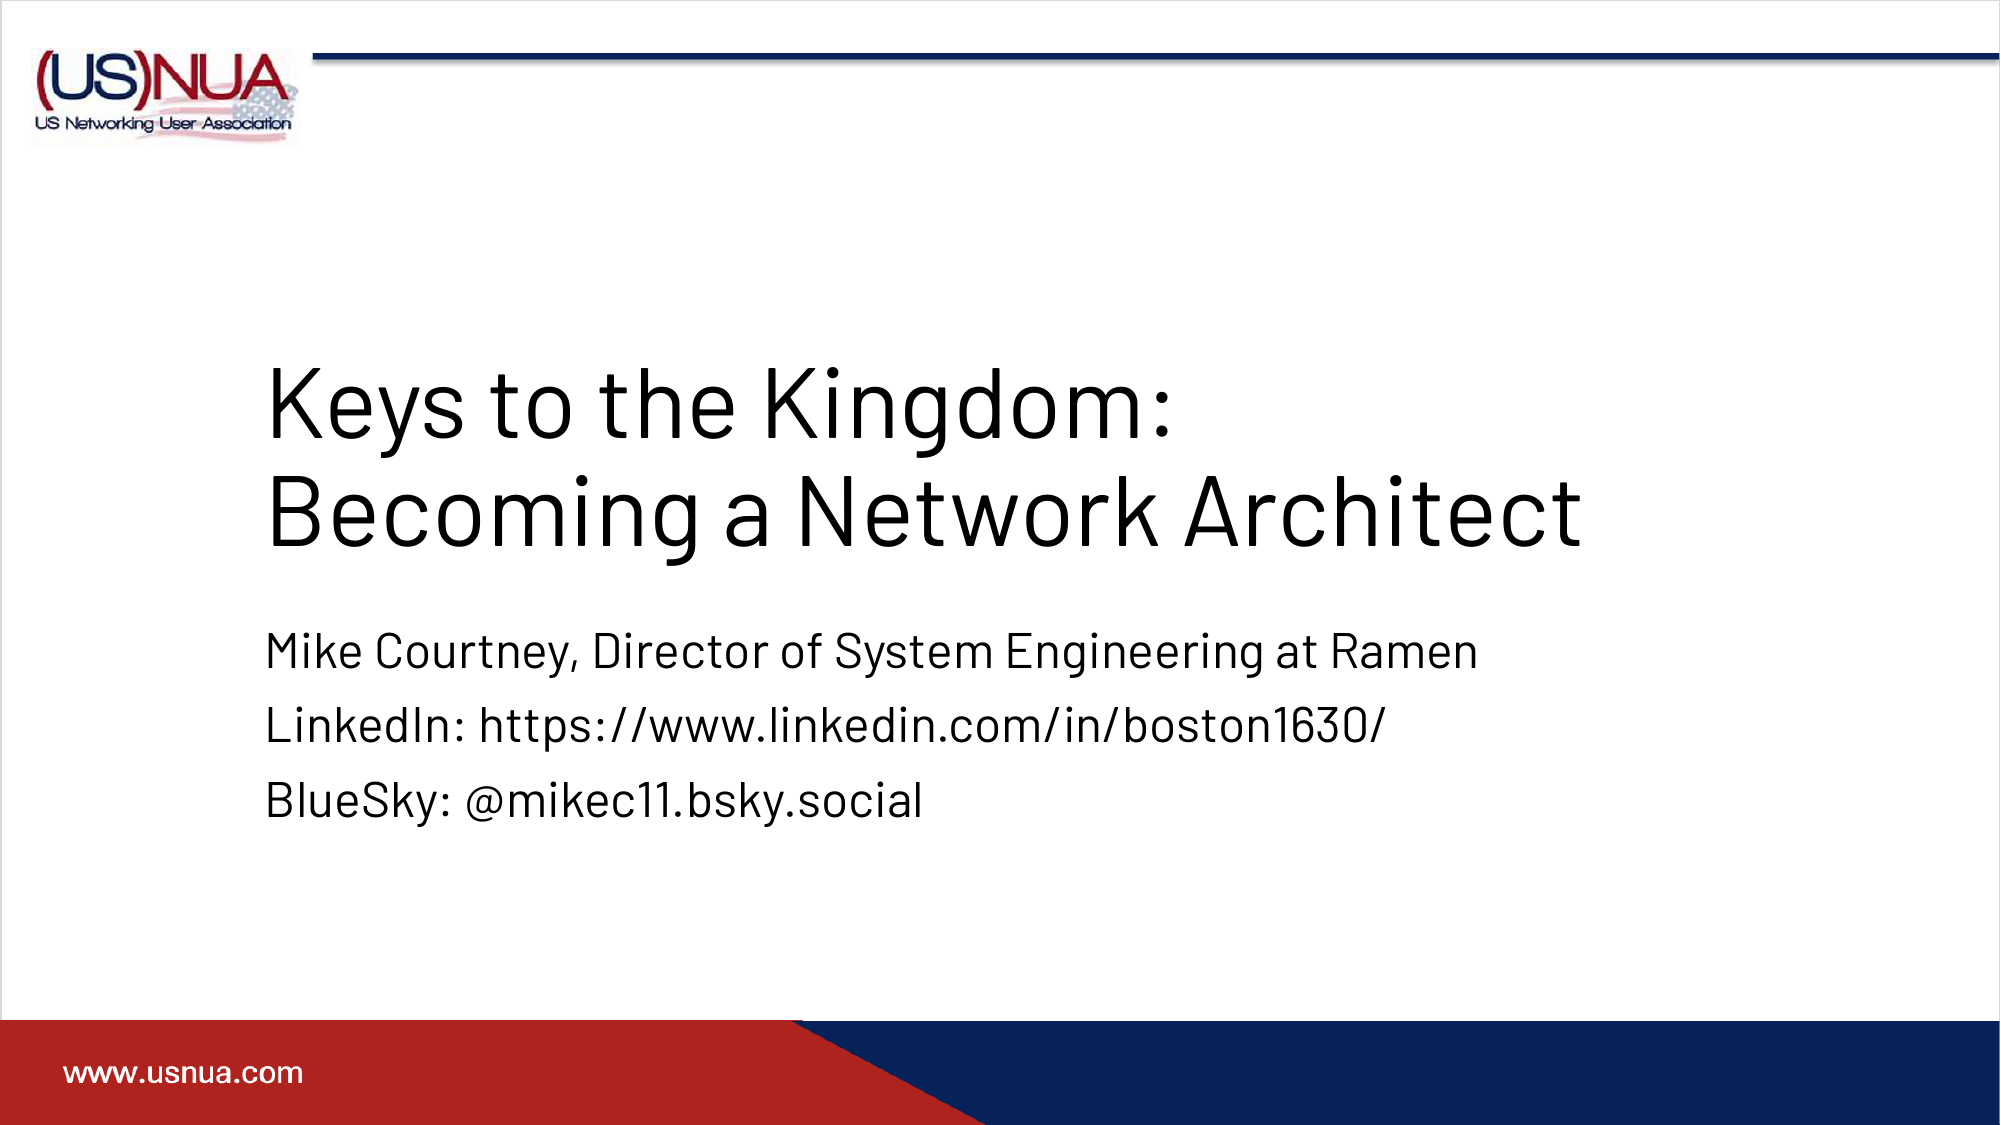

# Keys to the Kingdom: Becoming a Network Architect
Mike Courtney, Director of System Engineering at Ramen
LinkedIn: https://www.linkedin.com/in/boston1630/
BlueSky: @mikec11.bsky.social